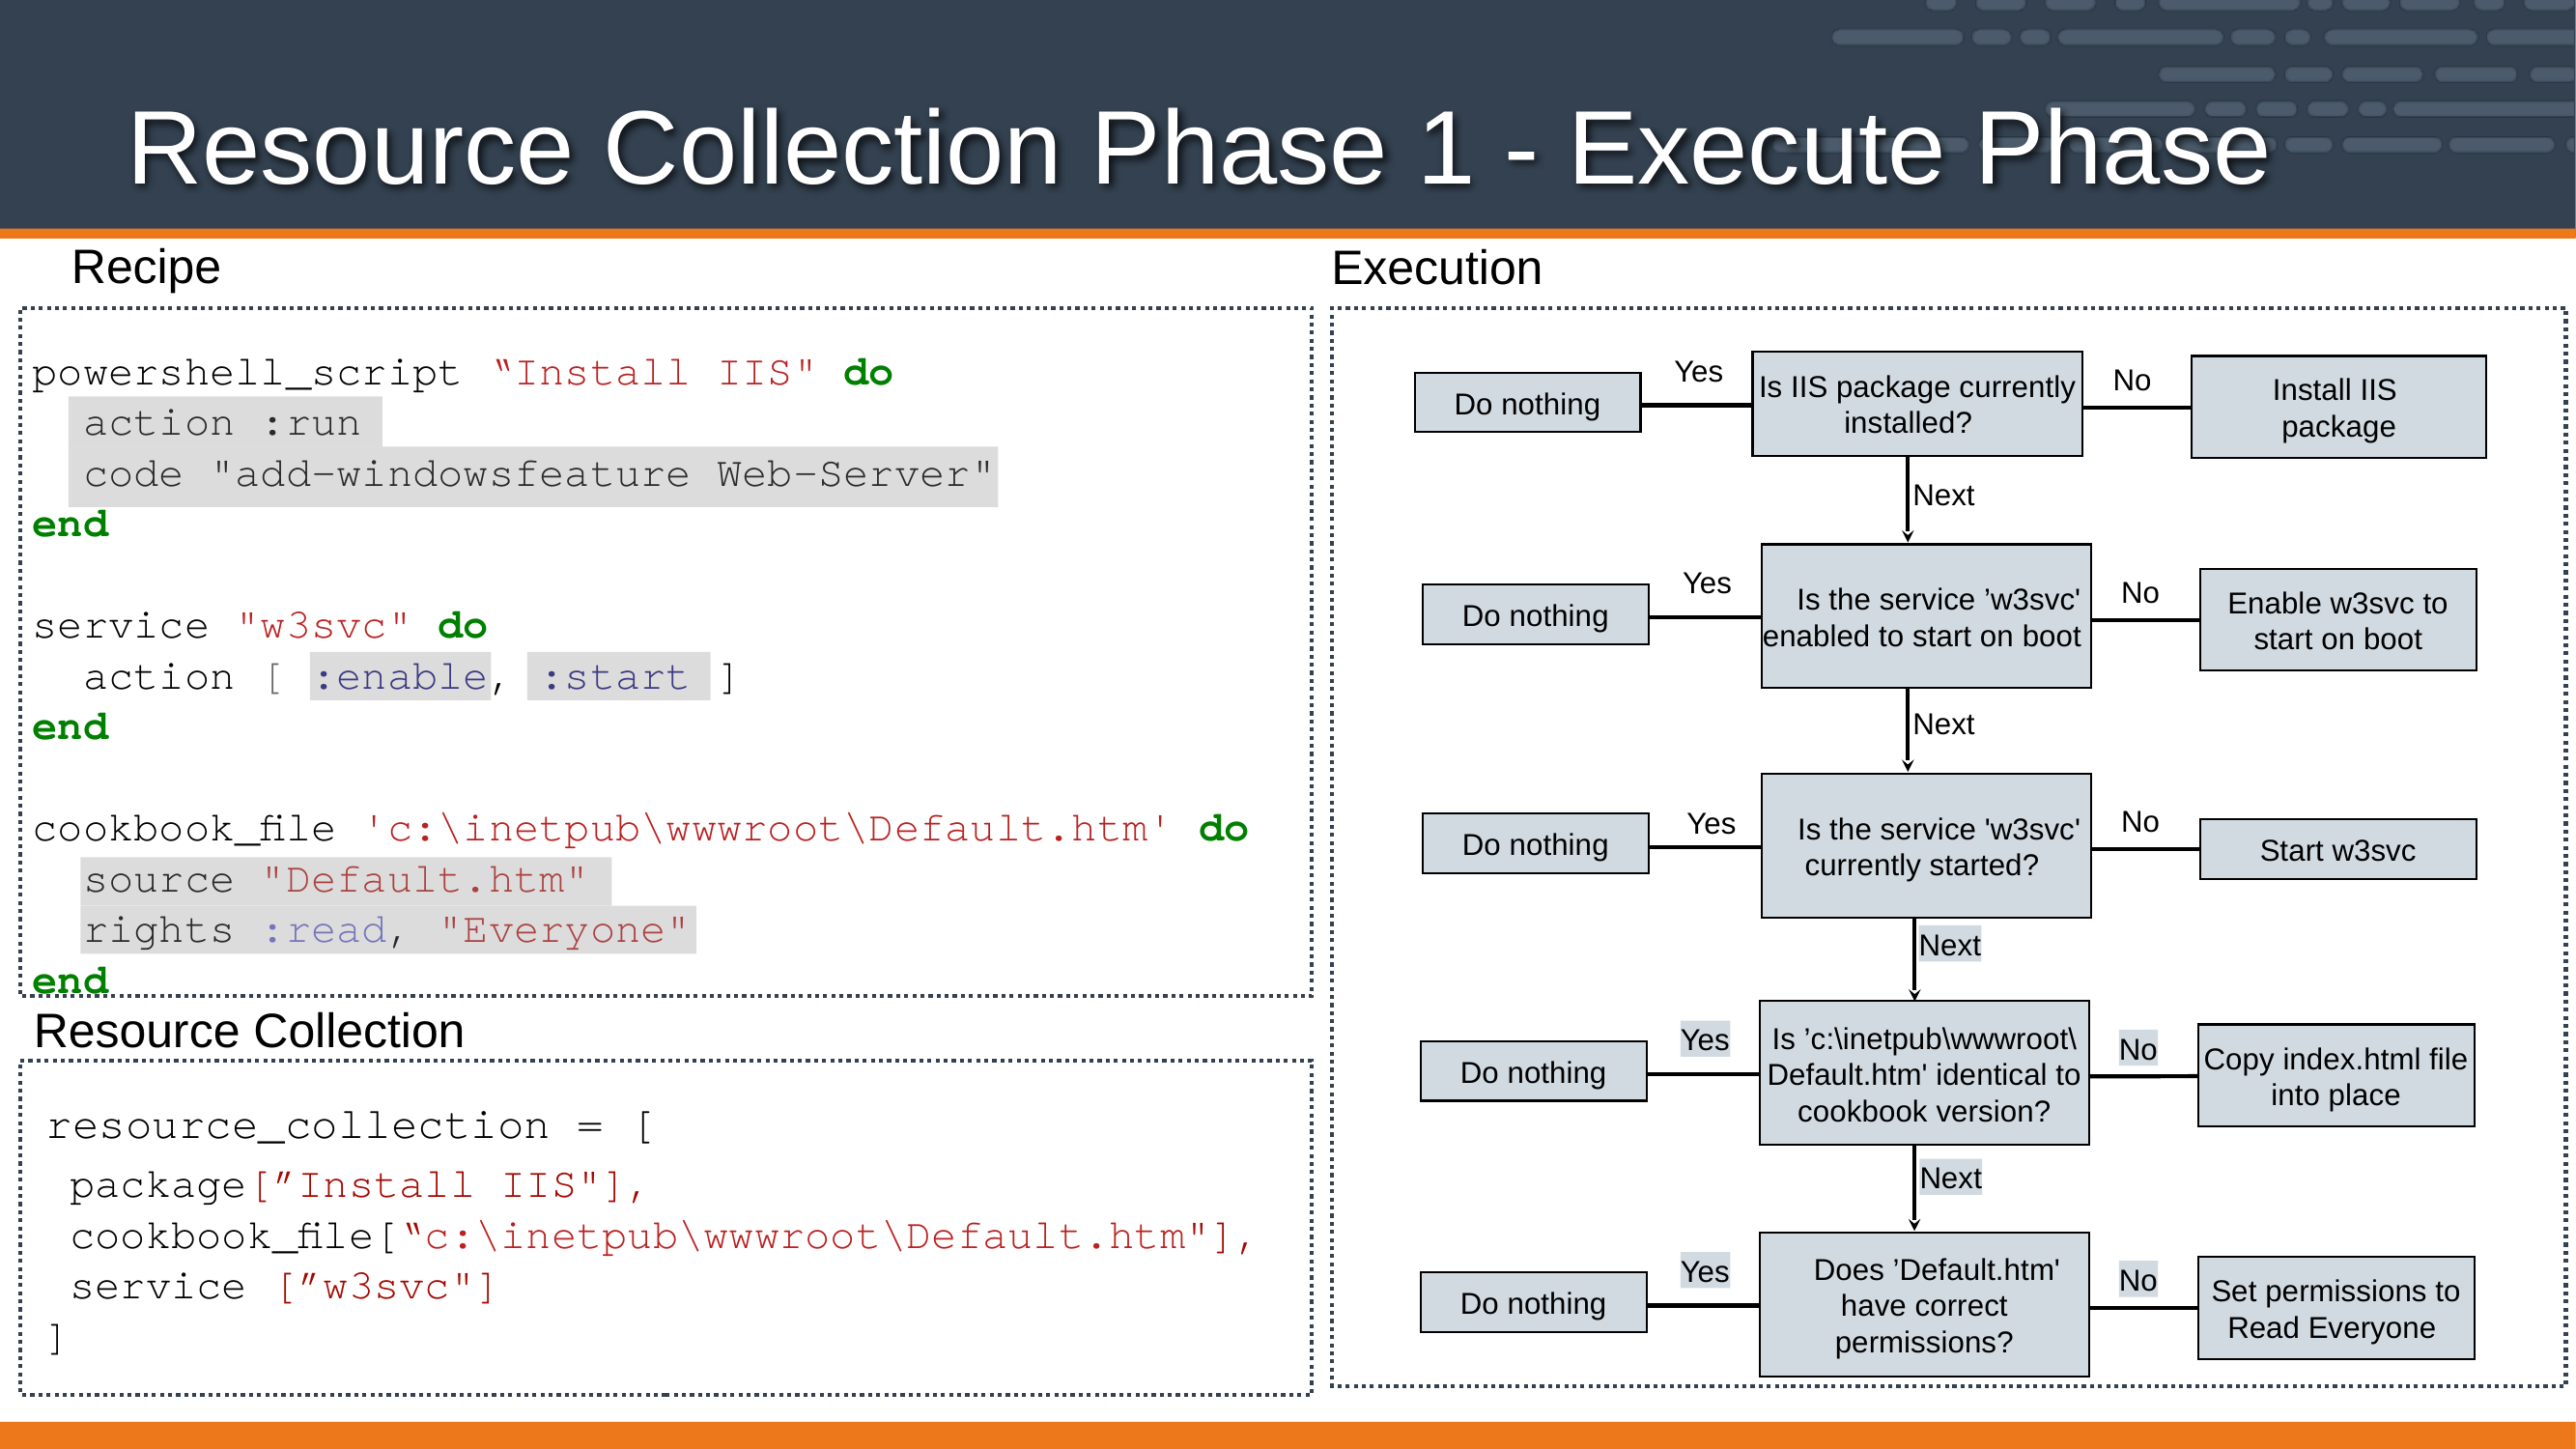

# Resource Collection Phase 1 - Execute Phase
Recipe
Execution

powershell_script “Install IIS" do
  action :run
  code "add-windowsfeature Web-Server"
end

service "w3svc" do
  action [ :enable, :start ]
end

cookbook_file 'c:\inetpub\wwwroot\Default.htm' do
  source "Default.htm"
  rights :read, "Everyone"
end

Is IIS package currently installed?
Yes

Install IIS
package
No

Do nothing

Next

   Is the service ’w3svc' enabled to start on boot
Yes

Enable w3svc to start on boot
No

Do nothing

Next

   Is the service 'w3svc' currently started?
No
Yes

Do nothing

Start w3svc

Next

Is ’c:\inetpub\wwwroot\Default.htm' identical to cookbook version?
Yes

Copy index.html file into place
No

Do nothing

Resource Collection

resource_collection = [

Next

   Does ’Default.htm' have correct permissions?
Yes

Set permissions to Read Everyone
No

Do nothing

 package[”Install IIS"],
 cookbook_file[“c:\inetpub\wwwroot\Default.htm"],
 service [”w3svc"]
]